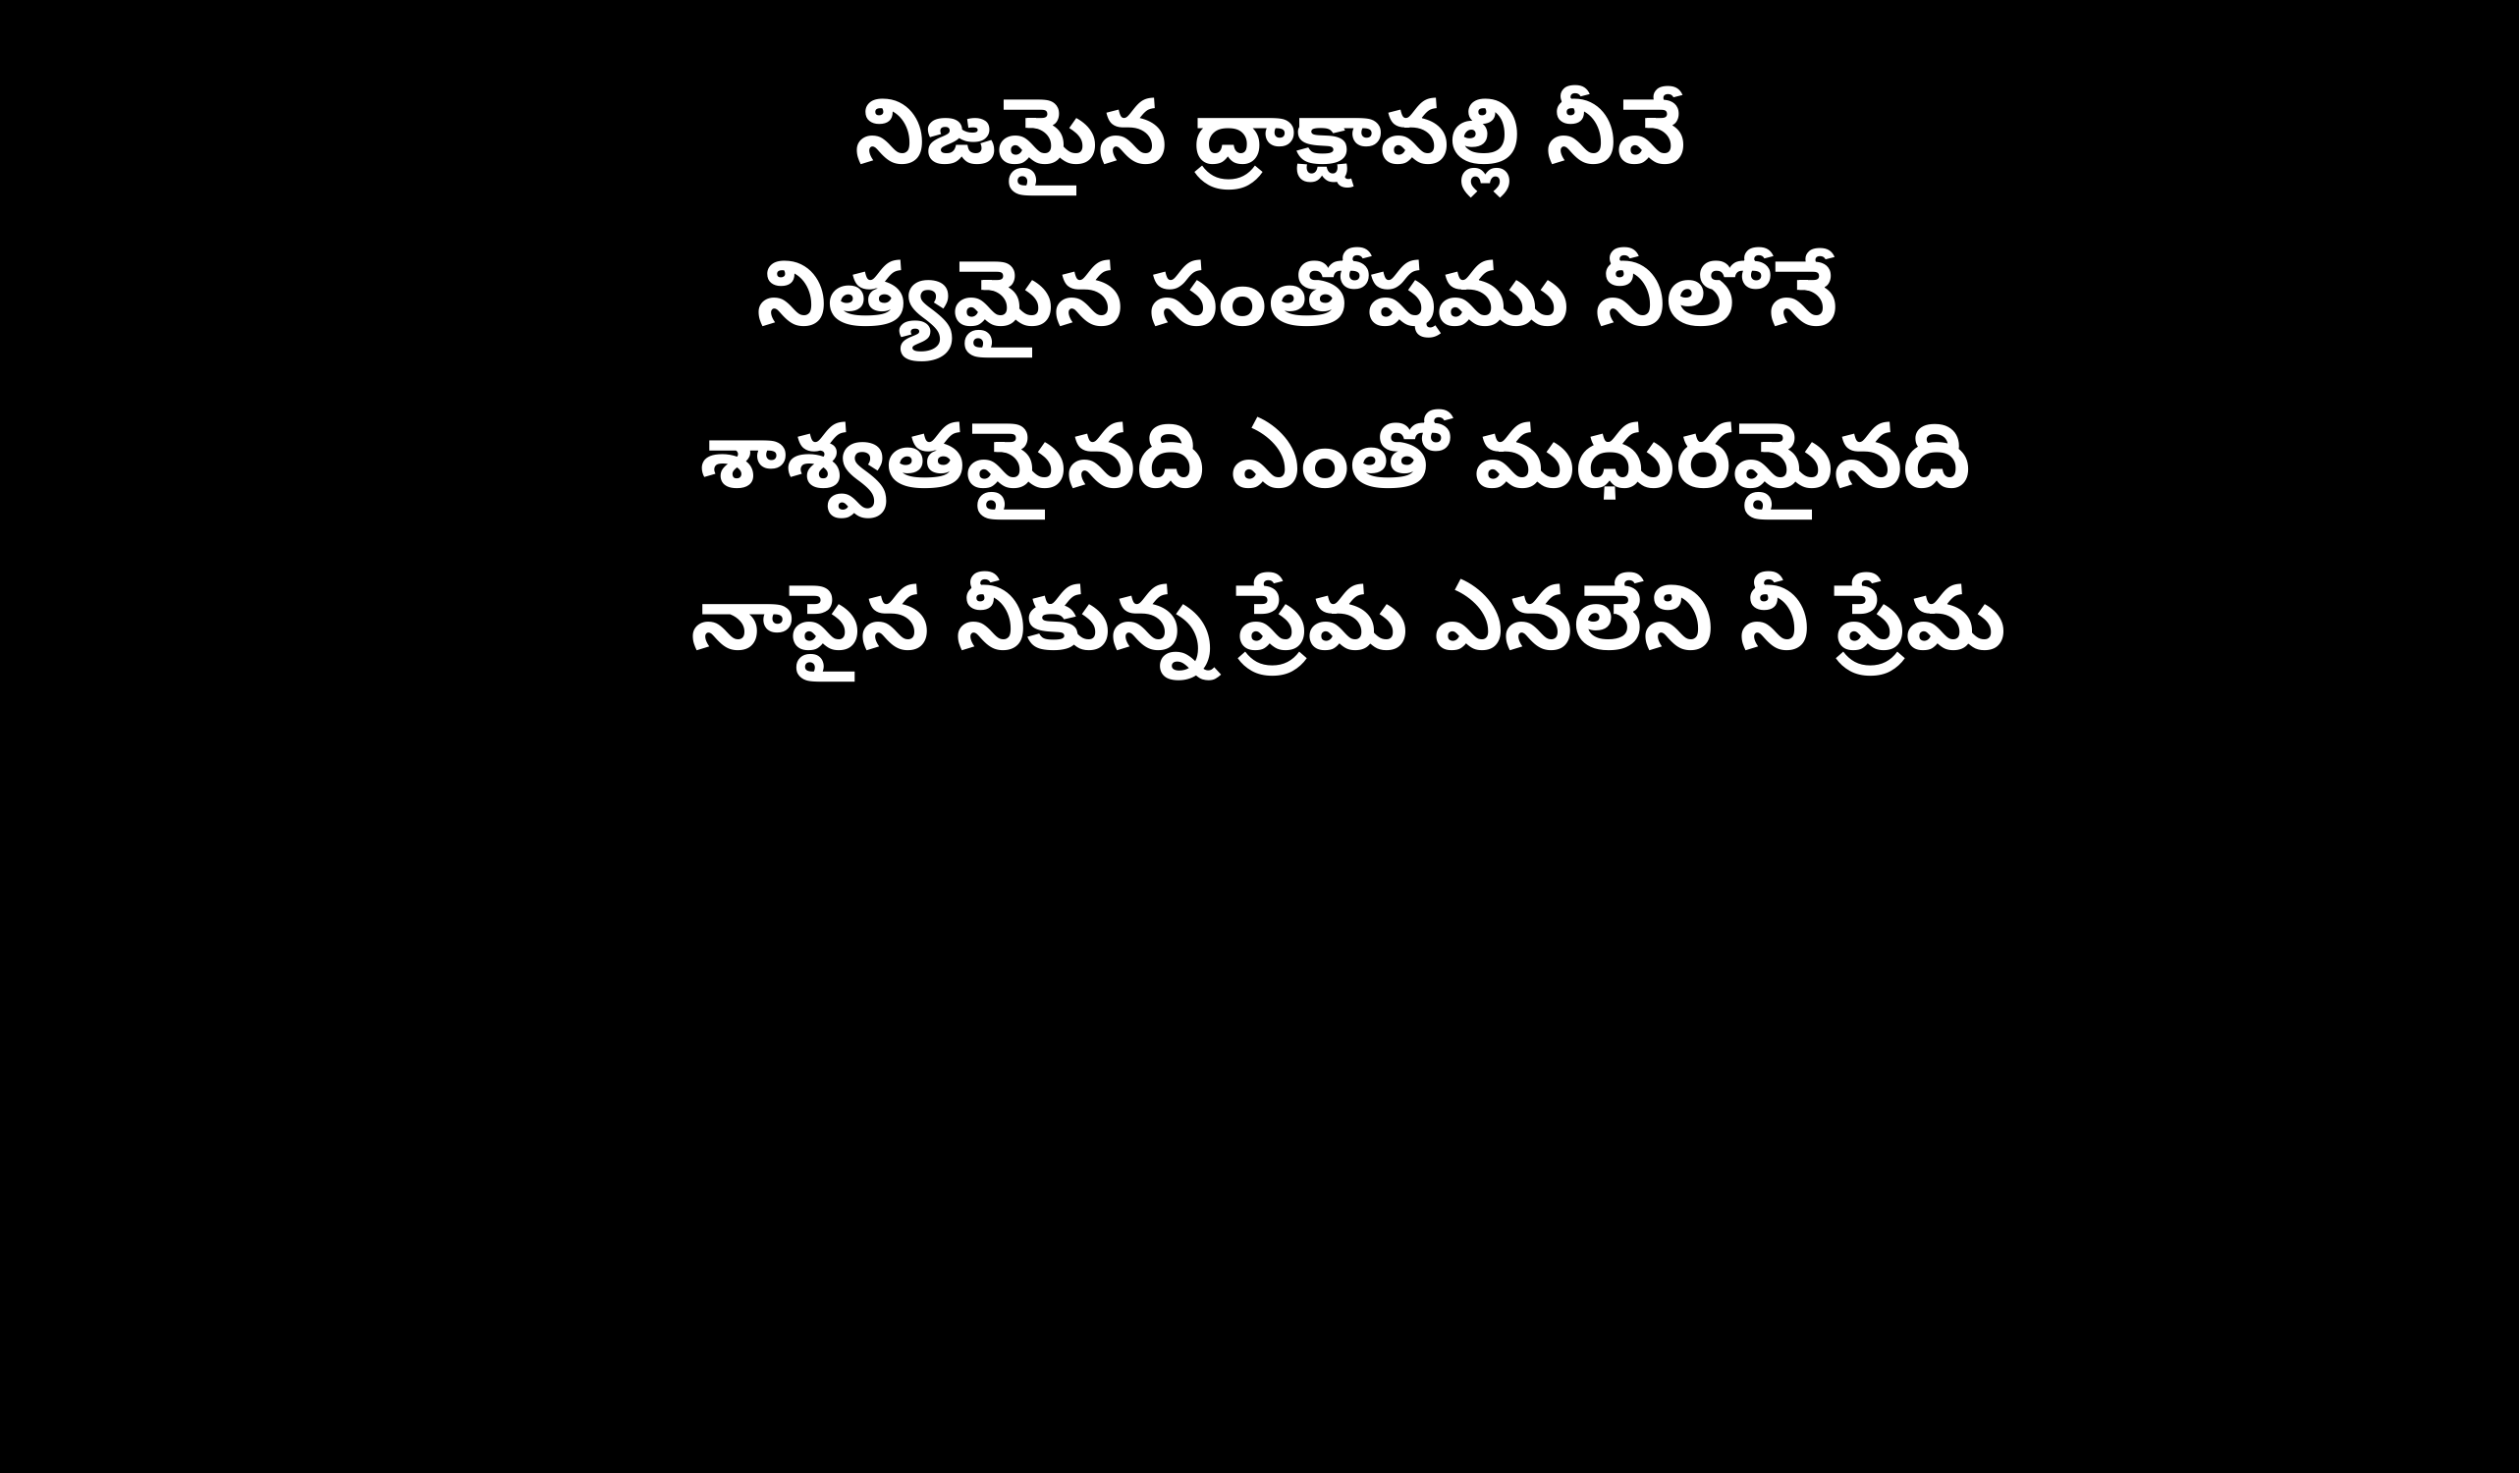

నిజమైన ద్రాక్షావల్లి నీవే
    నిత్యమైన సంతోషము నీలోనే 
      శాశ్వతమైనది ఎంతో మధురమైనది
           నాపైన నీకున్న ప్రేమ ఎనలేని నీ ప్రేమ